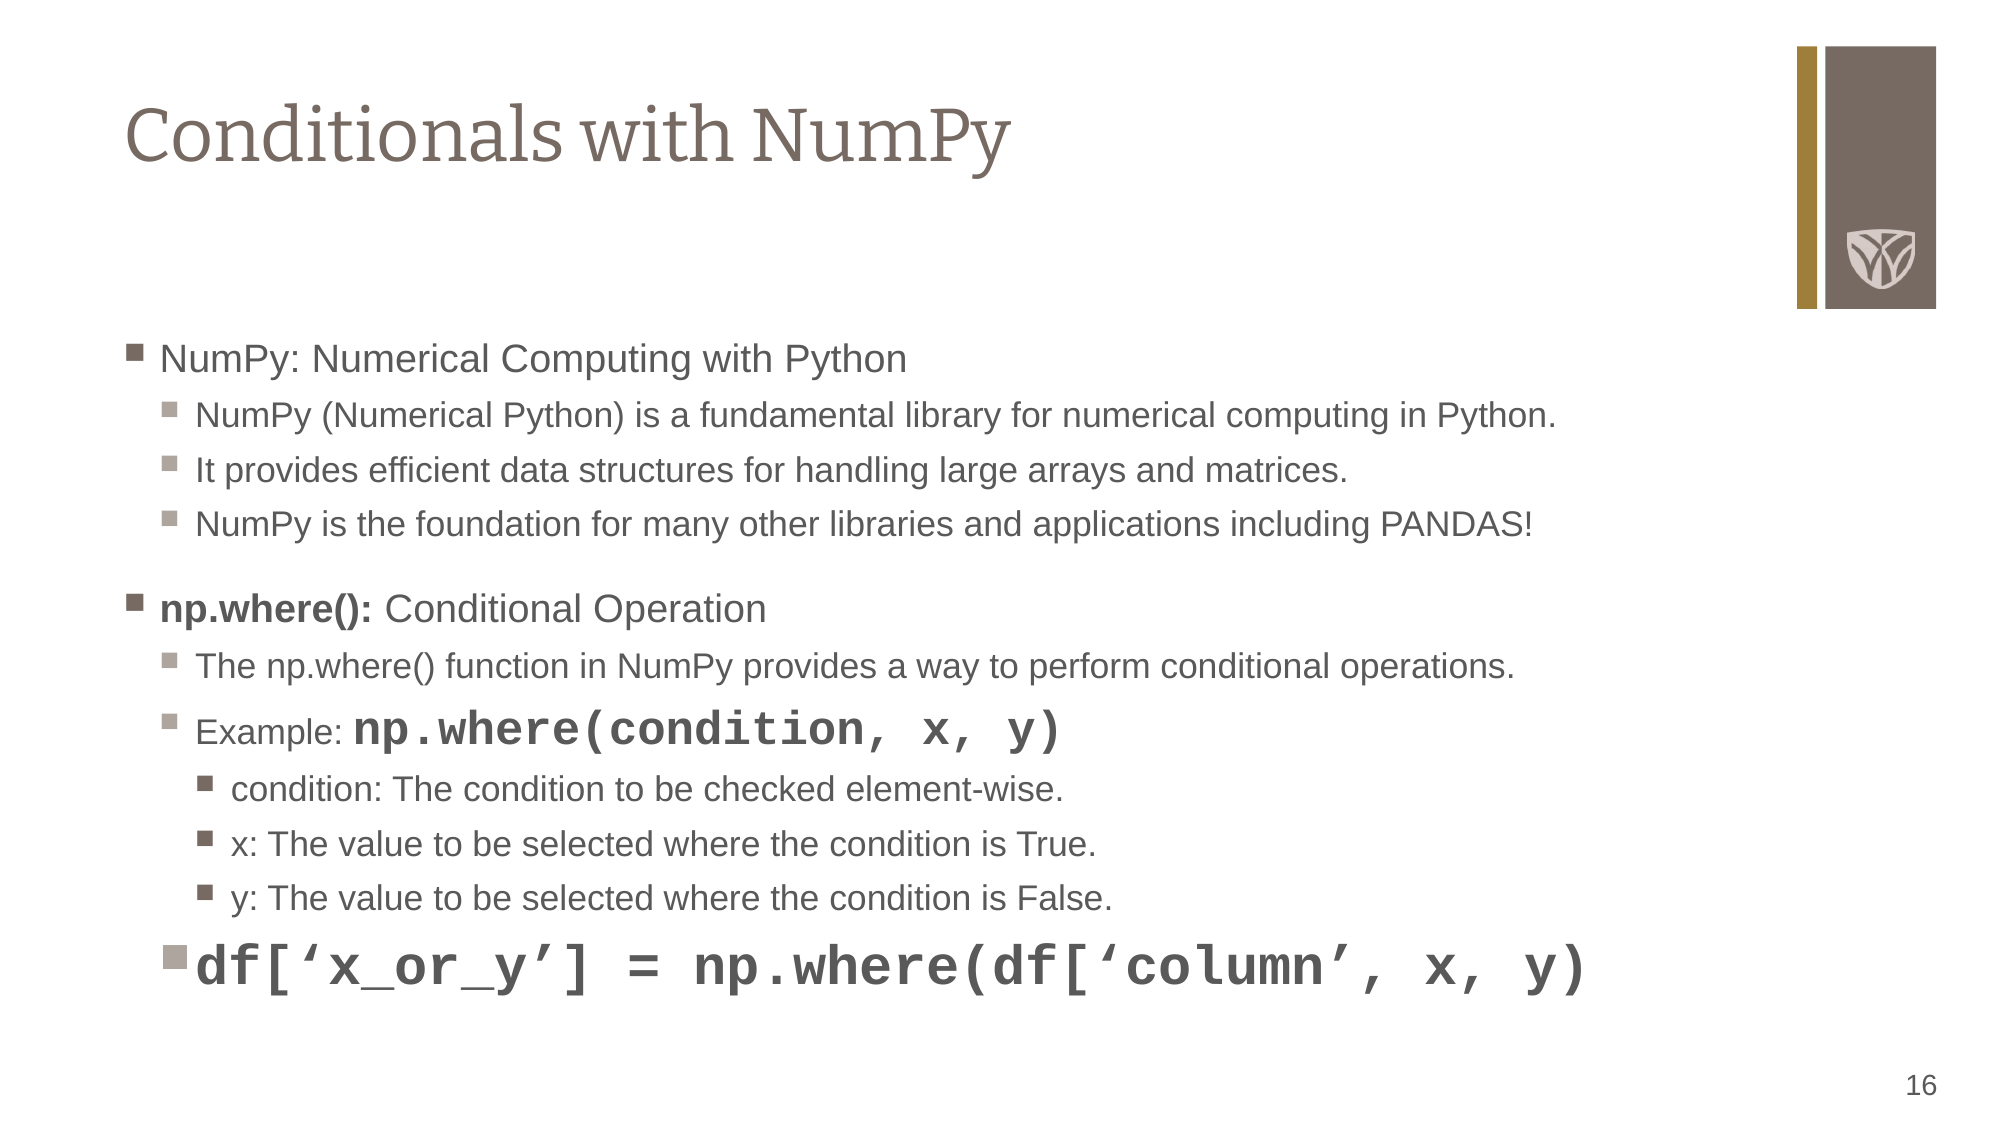

# Conditionals with NumPy
NumPy: Numerical Computing with Python
NumPy (Numerical Python) is a fundamental library for numerical computing in Python.
It provides efficient data structures for handling large arrays and matrices.
NumPy is the foundation for many other libraries and applications including PANDAS!
np.where(): Conditional Operation
The np.where() function in NumPy provides a way to perform conditional operations.
Example: np.where(condition, x, y)
condition: The condition to be checked element-wise.
x: The value to be selected where the condition is True.
y: The value to be selected where the condition is False.
df[‘x_or_y’] = np.where(df[‘column’, x, y)
16